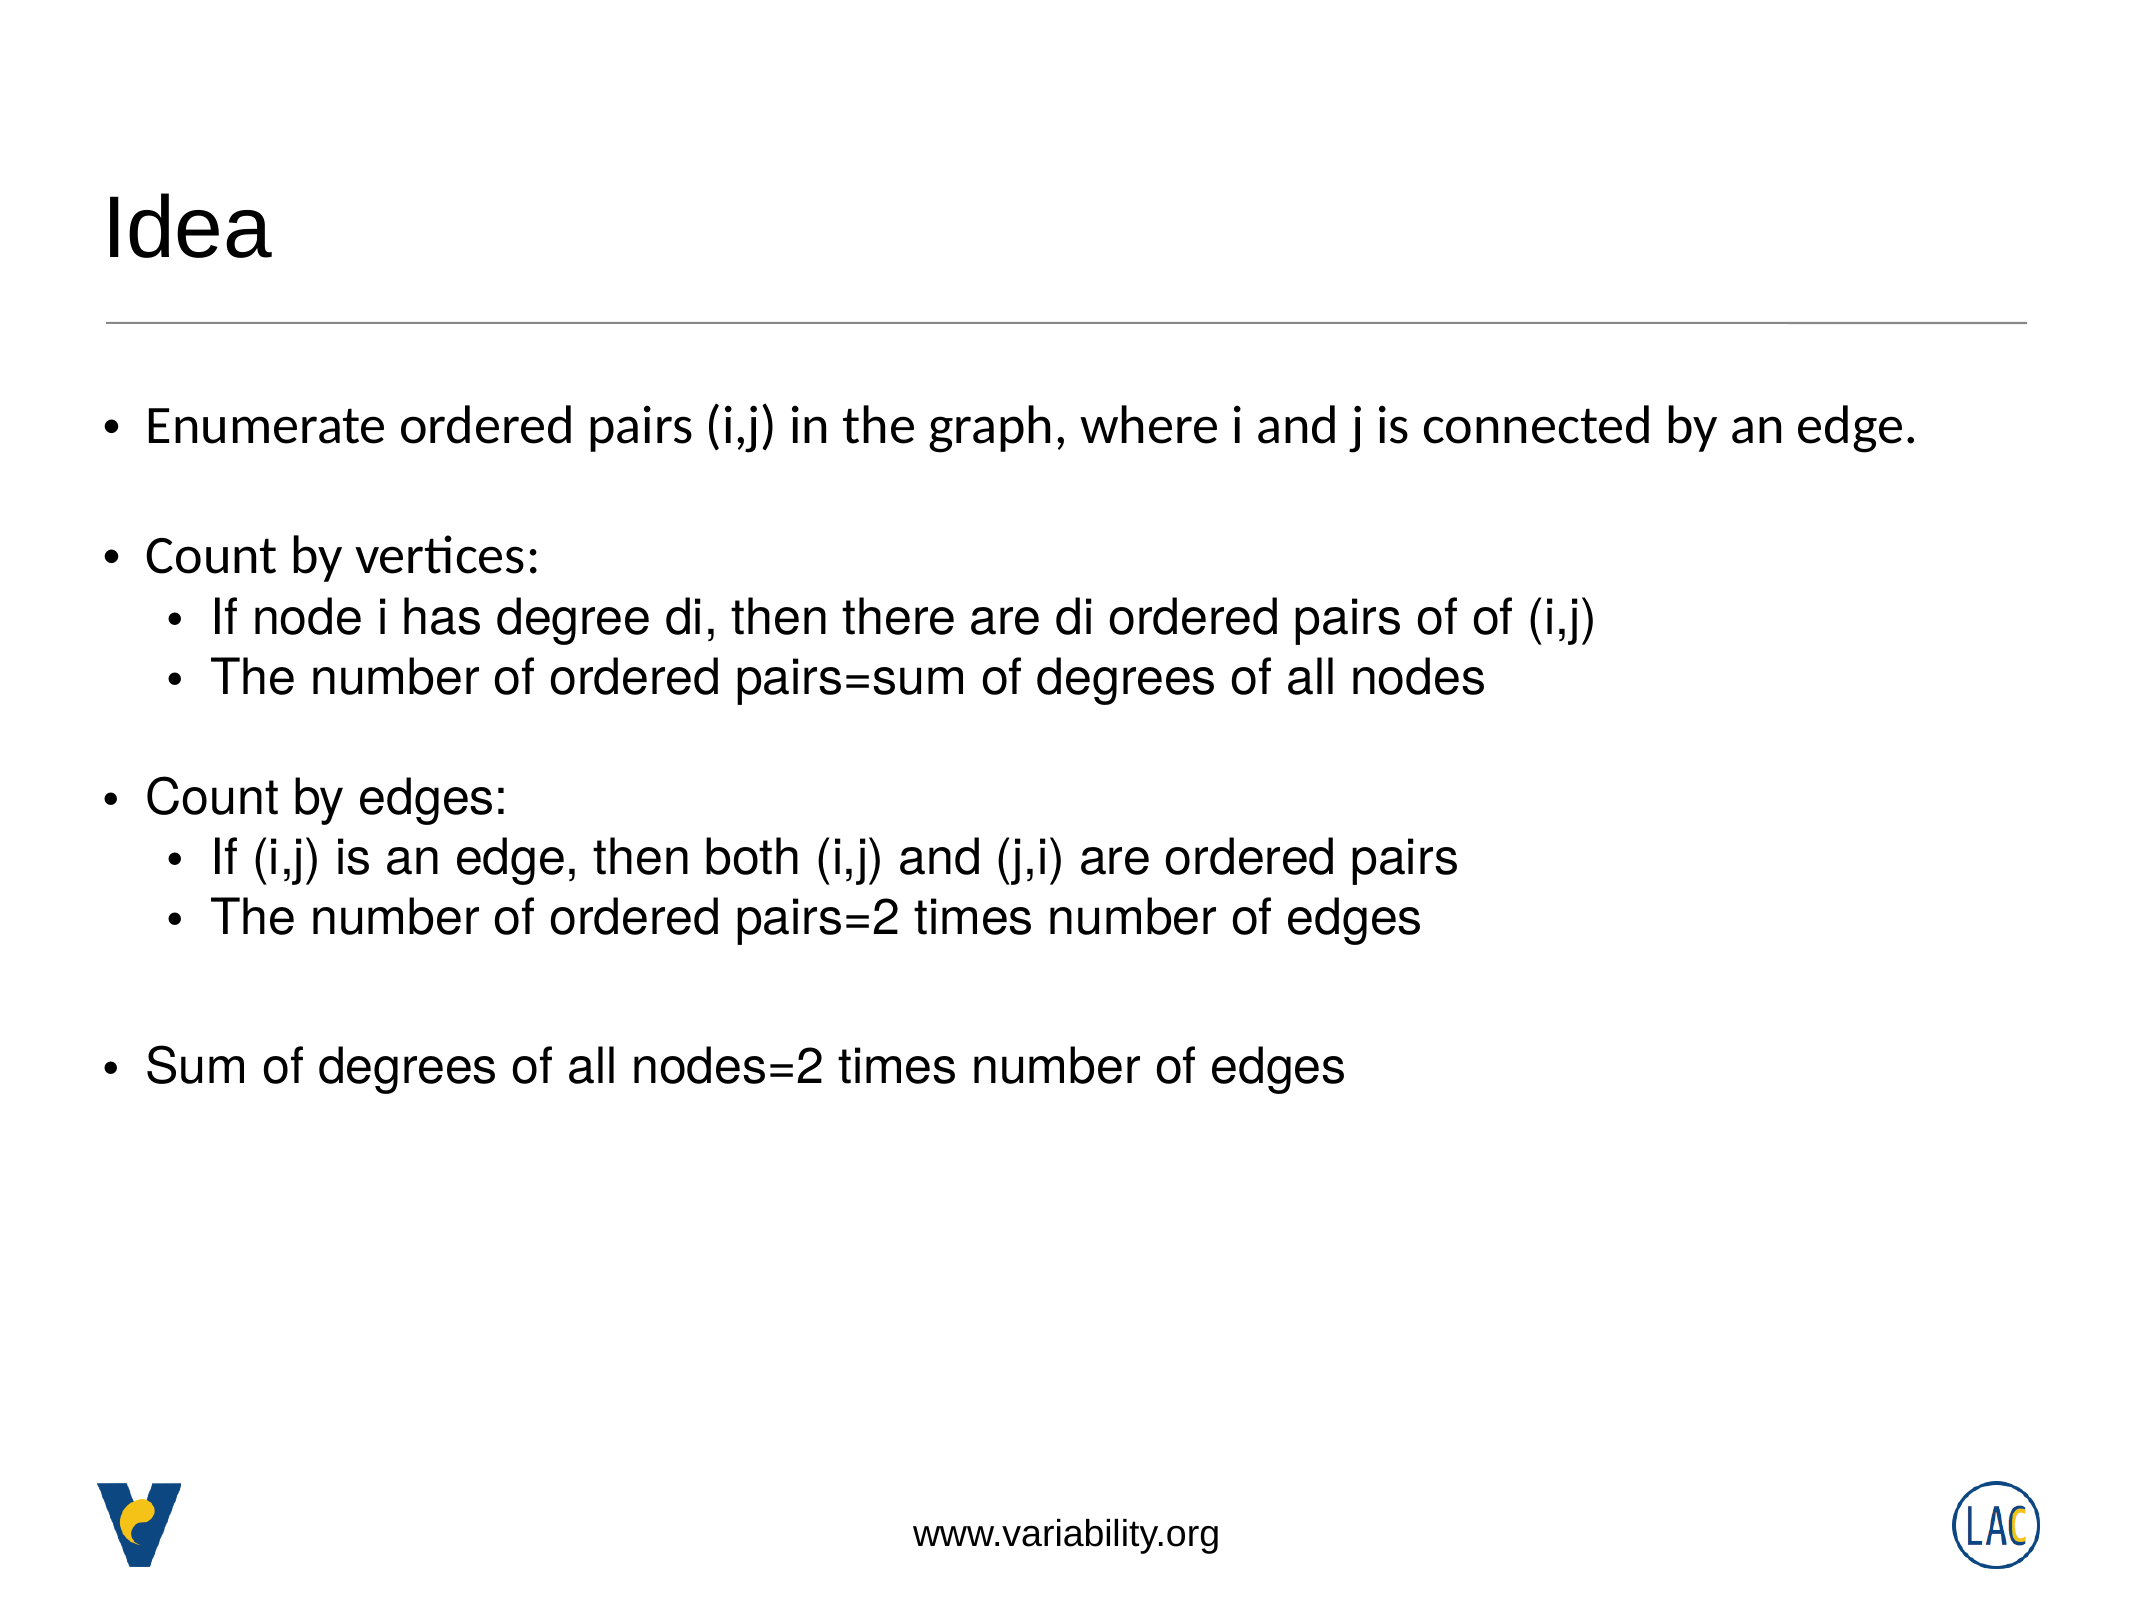

# Idea
Enumerate ordered pairs (i,j) in the graph, where i and j is connected by an edge.

Count by vertices:
If node i has degree di, then there are di ordered pairs of of (i,j)
The number of ordered pairs=sum of degrees of all nodes

Count by edges:
If (i,j) is an edge, then both (i,j) and (j,i) are ordered pairs
The number of ordered pairs=2 times number of edges

Sum of degrees of all nodes=2 times number of edges